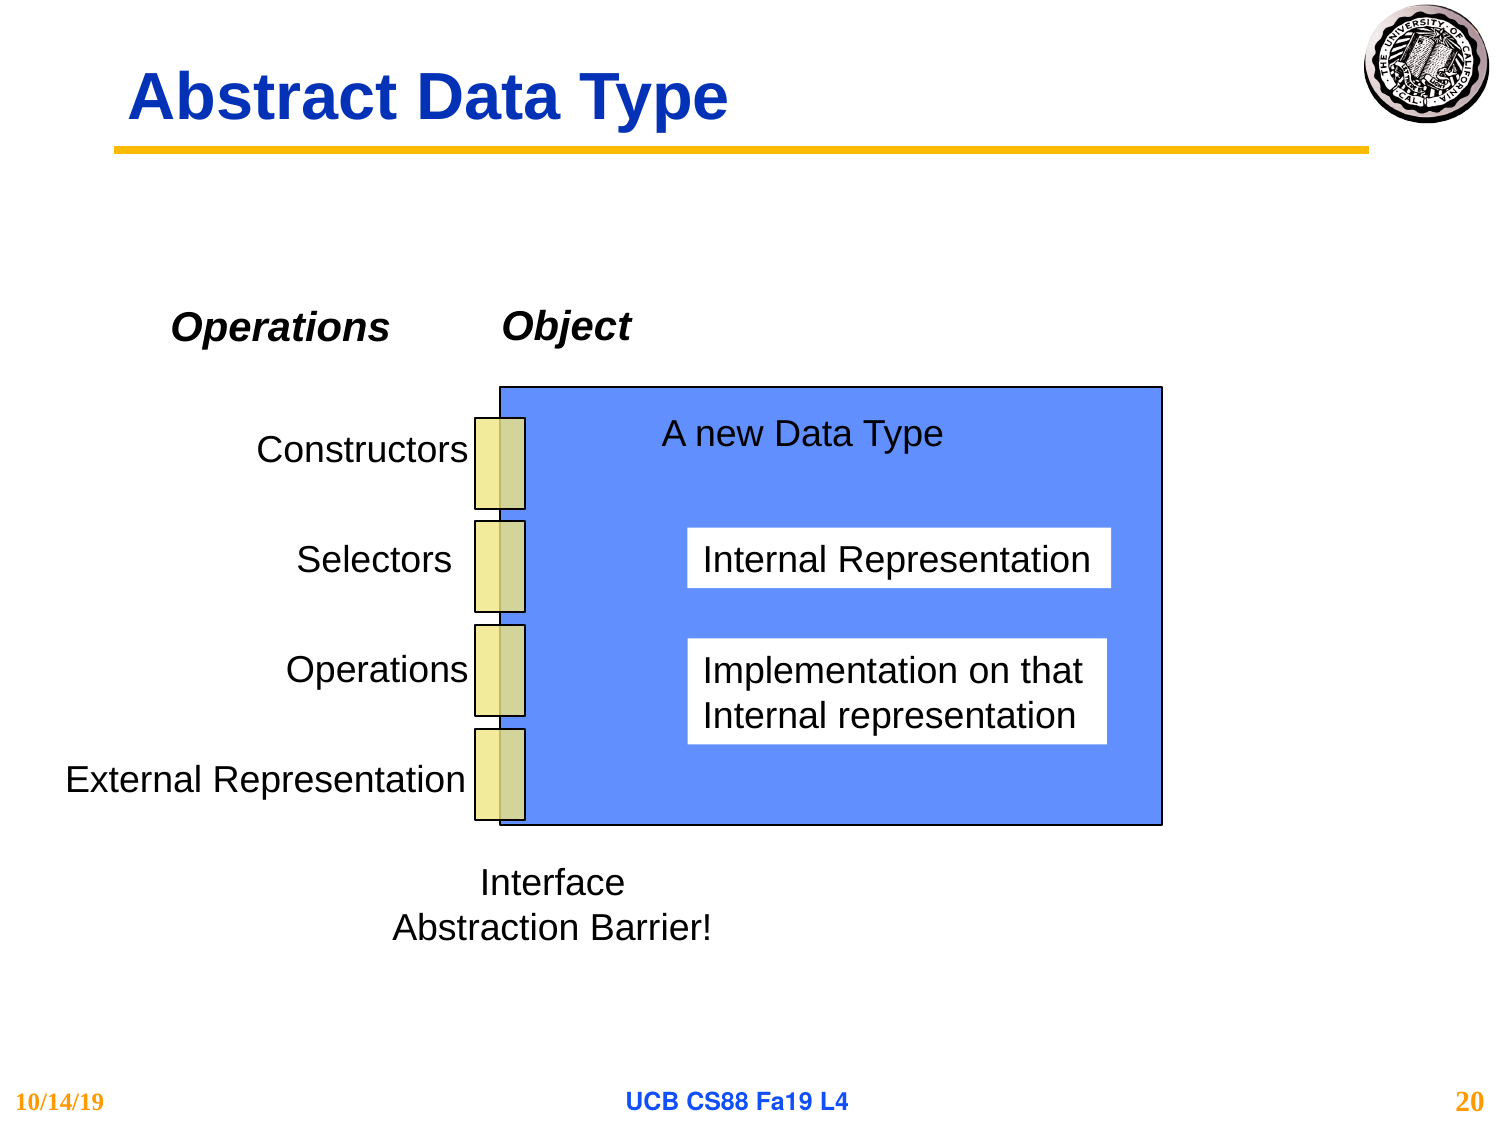

# Abstract Data Type
Object
Operations

A new Data Type
Constructors

Selectors
Internal Representation

Operations
Implementation on that
Internal representation

External Representation
Interface
Abstraction Barrier!
10/14/19
UCB CS88 Fa19 L4
20